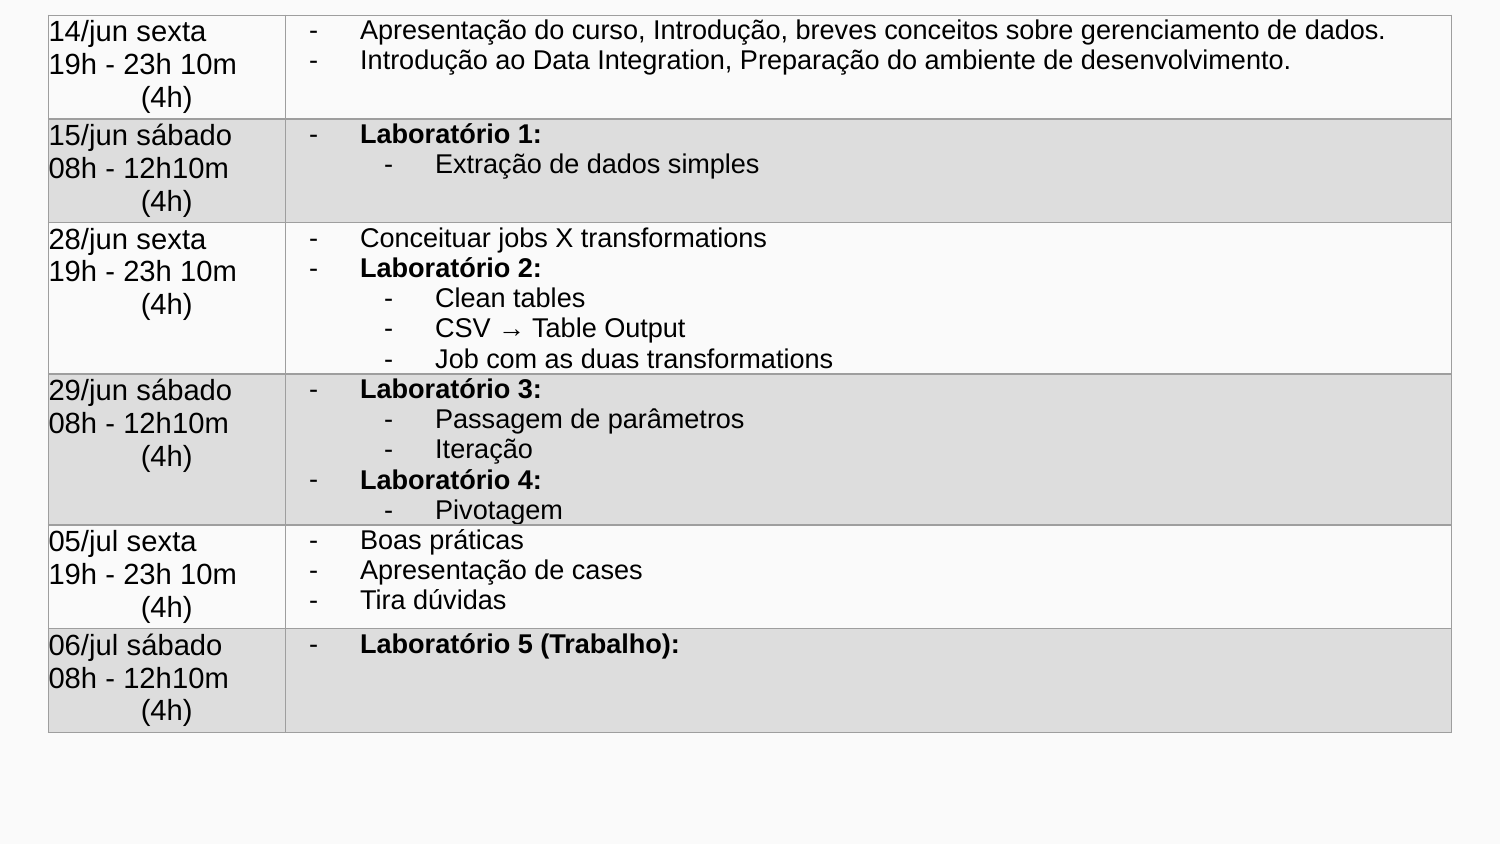

| 14/jun sexta 19h - 23h 10m (4h) | Apresentação do curso, Introdução, breves conceitos sobre gerenciamento de dados. Introdução ao Data Integration, Preparação do ambiente de desenvolvimento. |
| --- | --- |
| 15/jun sábado 08h - 12h10m (4h) | Laboratório 1: Extração de dados simples |
| 28/jun sexta 19h - 23h 10m (4h) | Conceituar jobs X transformations Laboratório 2: Clean tables CSV → Table Output Job com as duas transformations |
| 29/jun sábado 08h - 12h10m (4h) | Laboratório 3: Passagem de parâmetros Iteração Laboratório 4: Pivotagem |
| 05/jul sexta 19h - 23h 10m (4h) | Boas práticas Apresentação de cases Tira dúvidas |
| 06/jul sábado 08h - 12h10m (4h) | Laboratório 5 (Trabalho): |